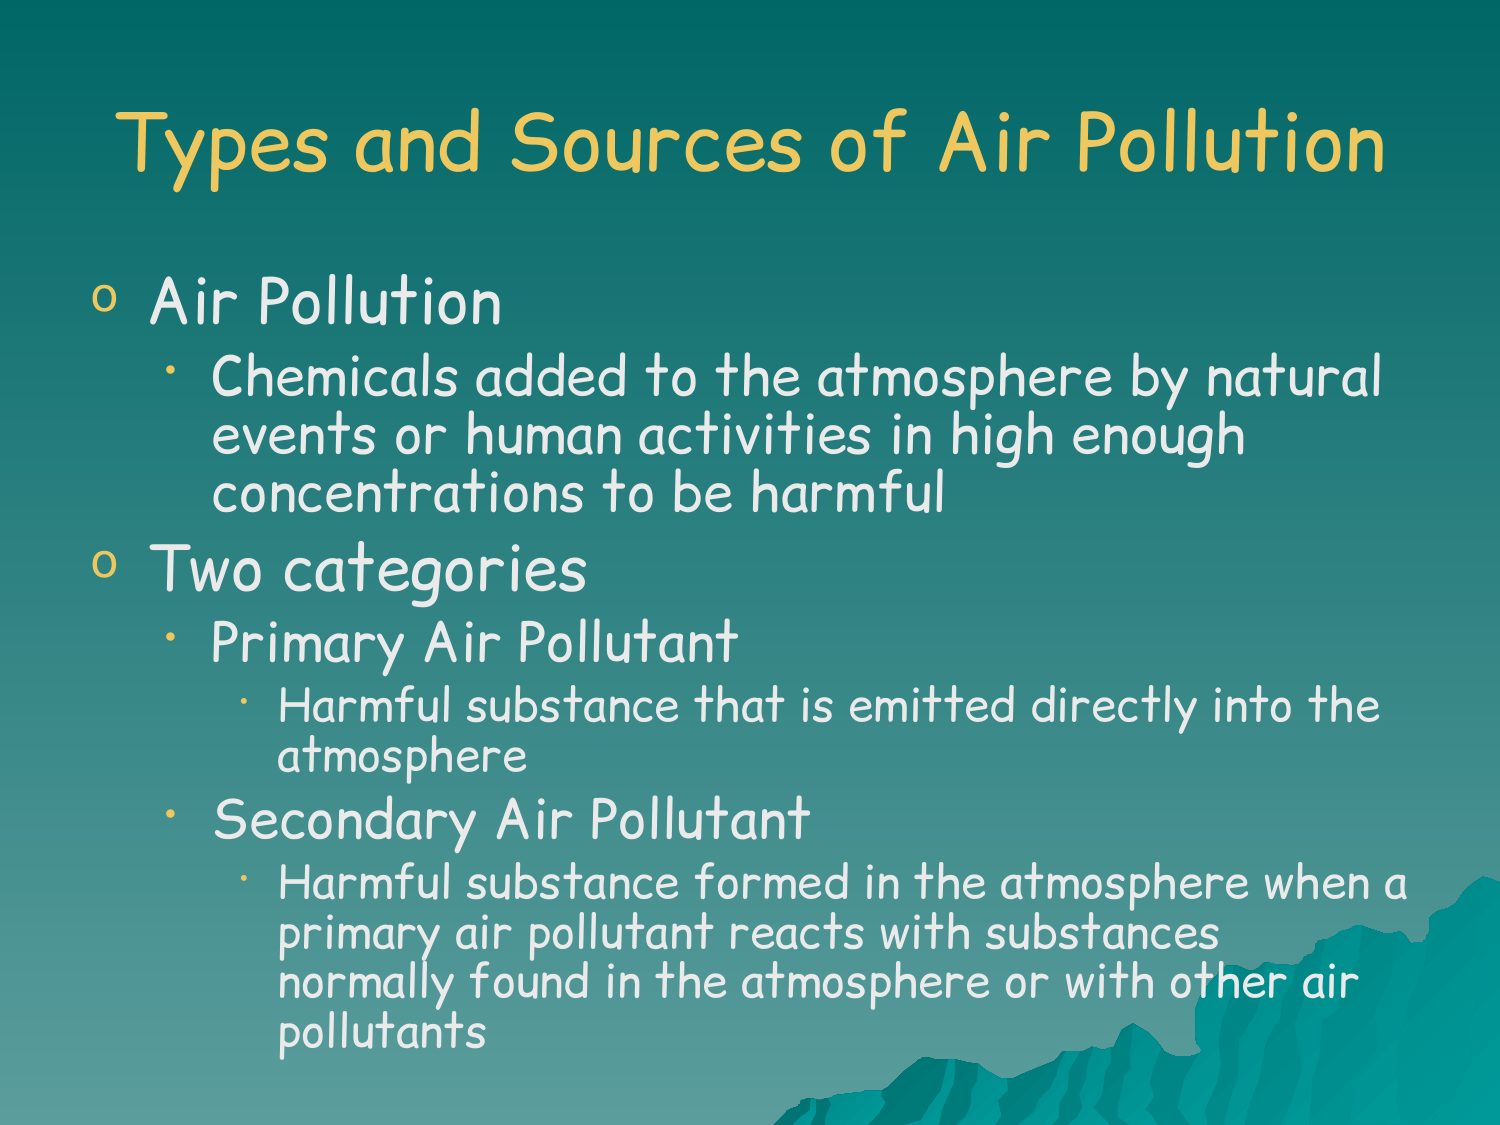

# Types and Sources of Air Pollution
Air Pollution
Chemicals added to the atmosphere by natural events or human activities in high enough concentrations to be harmful
Two categories
Primary Air Pollutant
Harmful substance that is emitted directly into the atmosphere
Secondary Air Pollutant
Harmful substance formed in the atmosphere when a primary air pollutant reacts with substances normally found in the atmosphere or with other air pollutants